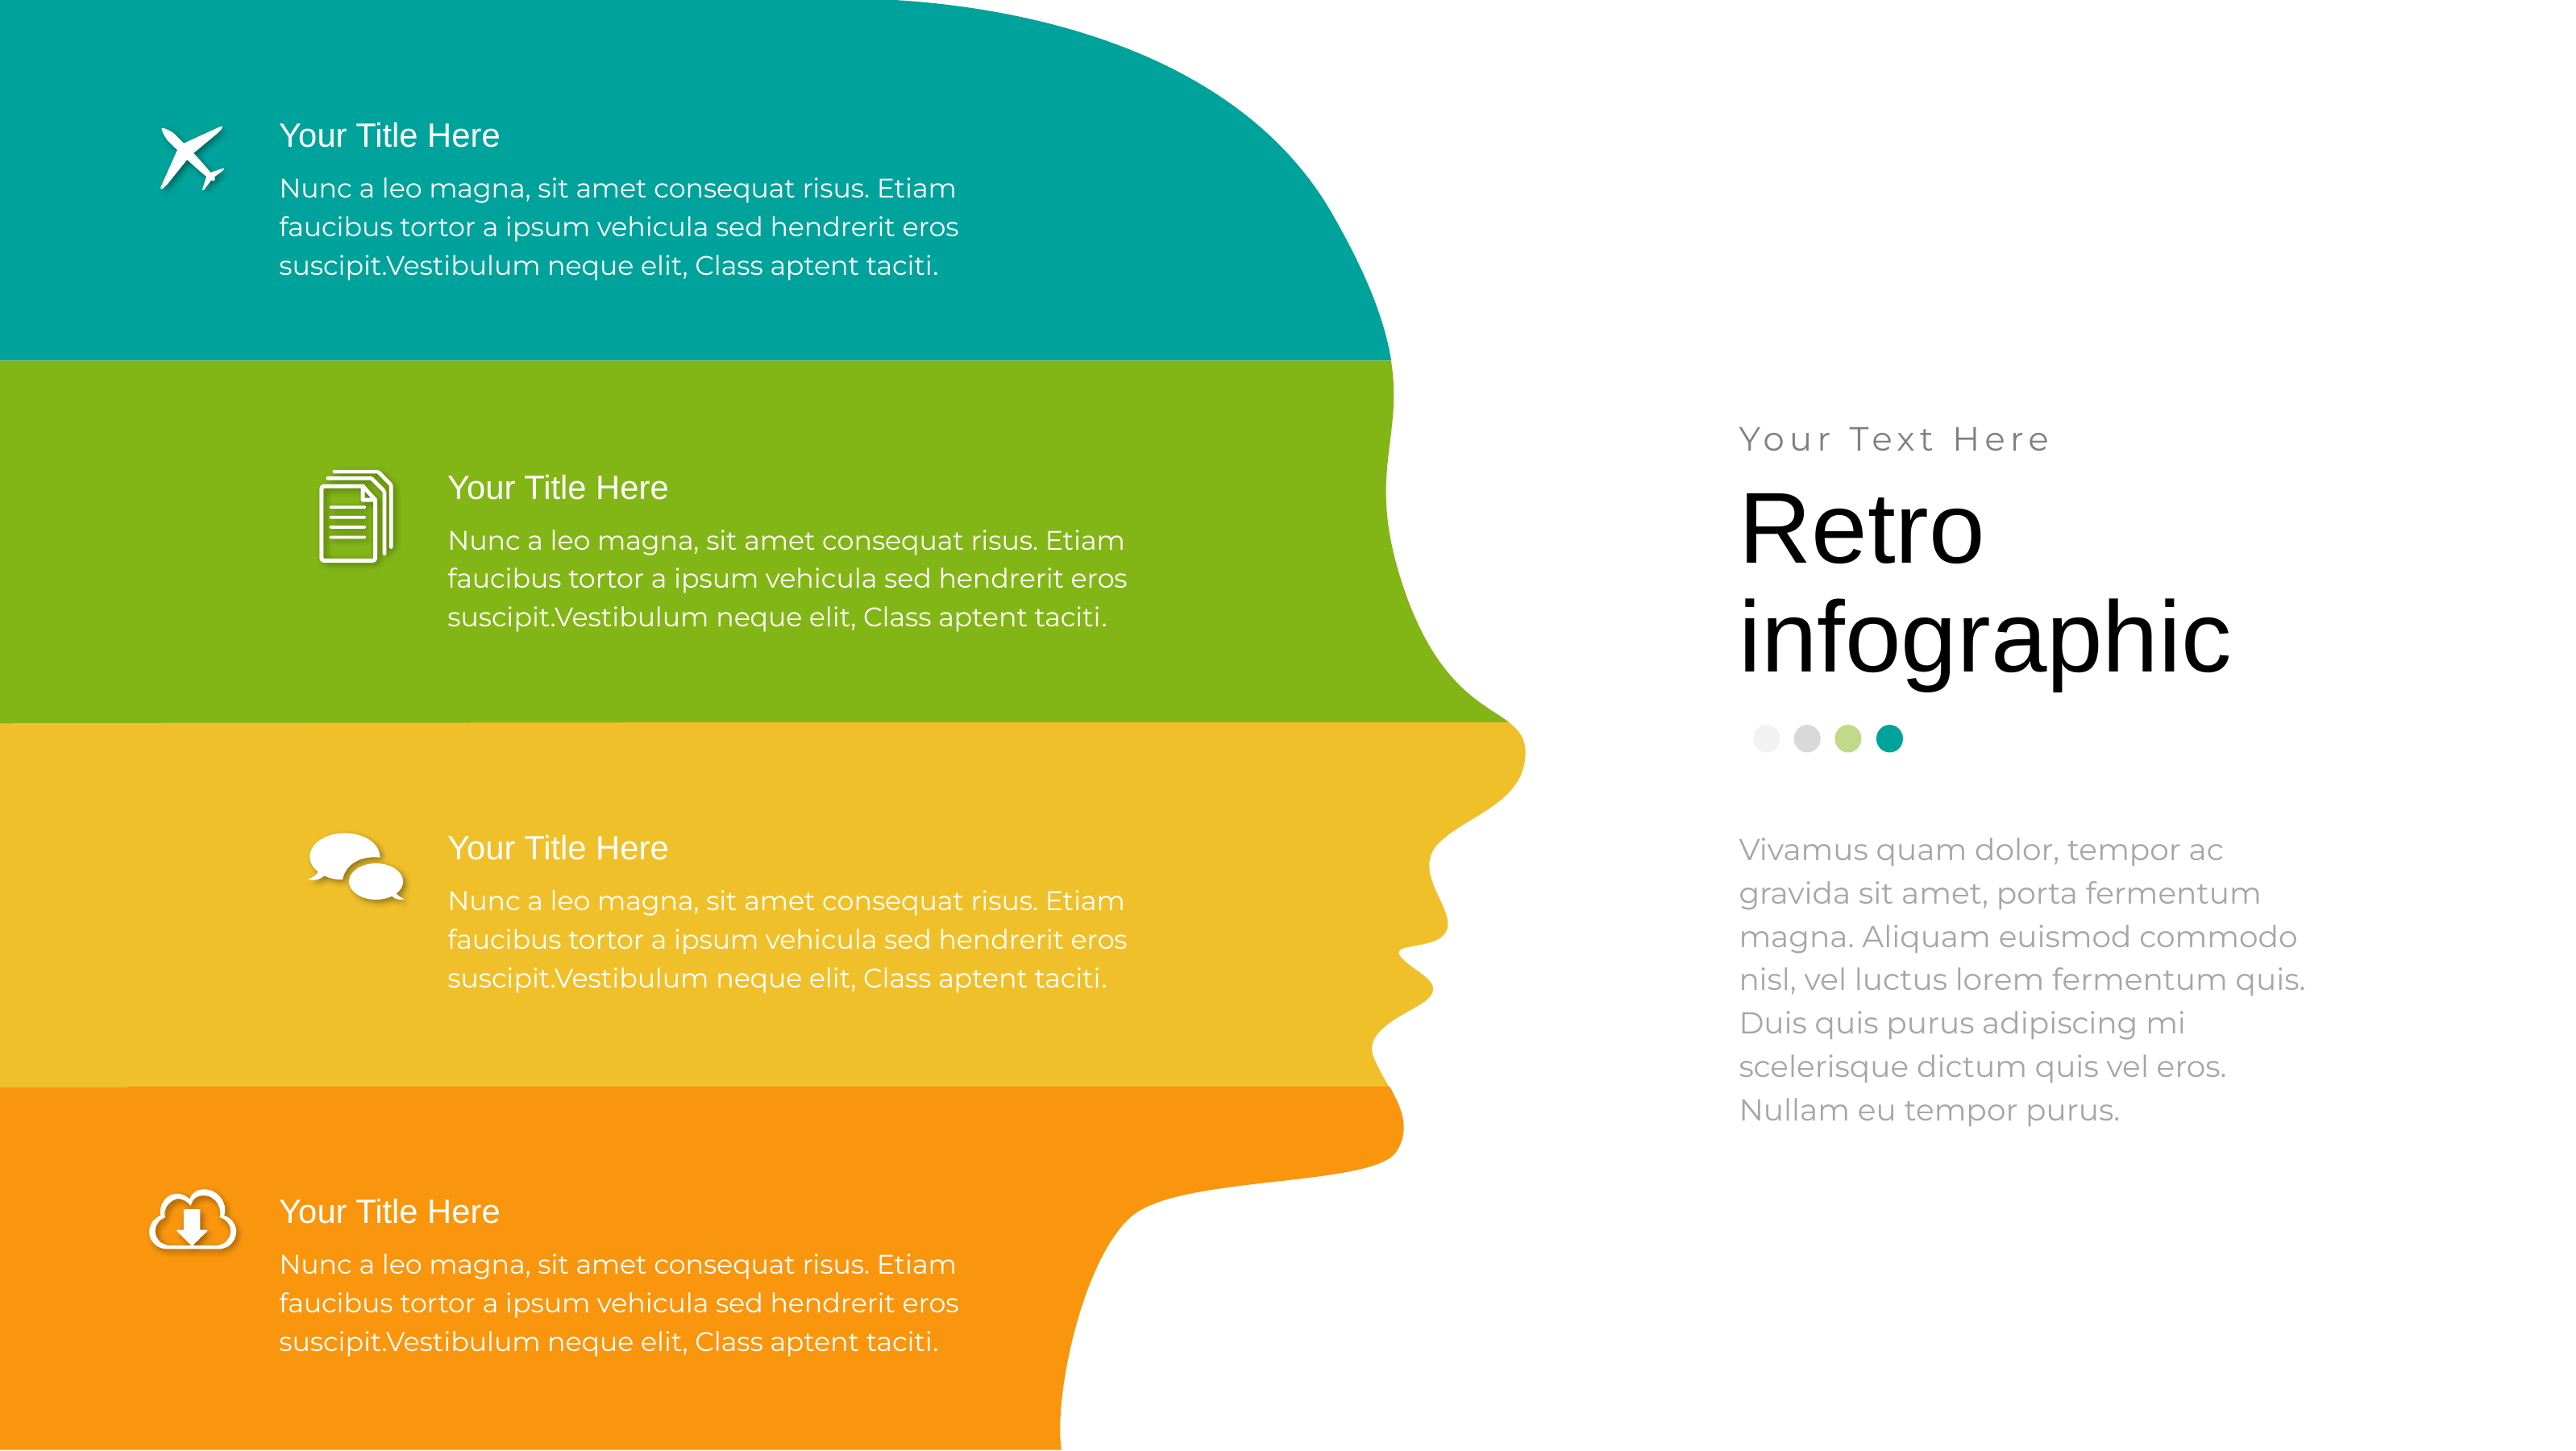

Your Title Here

Nunc a leo magna, sit amet consequat risus. Etiam faucibus tortor a ipsum vehicula sed hendrerit eros suscipit.Vestibulum neque elit, Class aptent taciti.

Your Title Here

Nunc a leo magna, sit amet consequat risus. Etiam faucibus tortor a ipsum vehicula sed hendrerit eros suscipit.Vestibulum neque elit, Class aptent taciti.

Your Title Here

Nunc a leo magna, sit amet consequat risus. Etiam faucibus tortor a ipsum vehicula sed hendrerit eros suscipit.Vestibulum neque elit, Class aptent taciti.

Your Title Here

Nunc a leo magna, sit amet consequat risus. Etiam faucibus tortor a ipsum vehicula sed hendrerit eros suscipit.Vestibulum neque elit, Class aptent taciti.
Your Text Here
Retro
infographic

Vivamus quam dolor, tempor ac gravida sit amet, porta fermentum magna. Aliquam euismod commodo nisl, vel luctus lorem fermentum quis. Duis quis purus adipiscing mi scelerisque dictum quis vel eros. Nullam eu tempor purus.